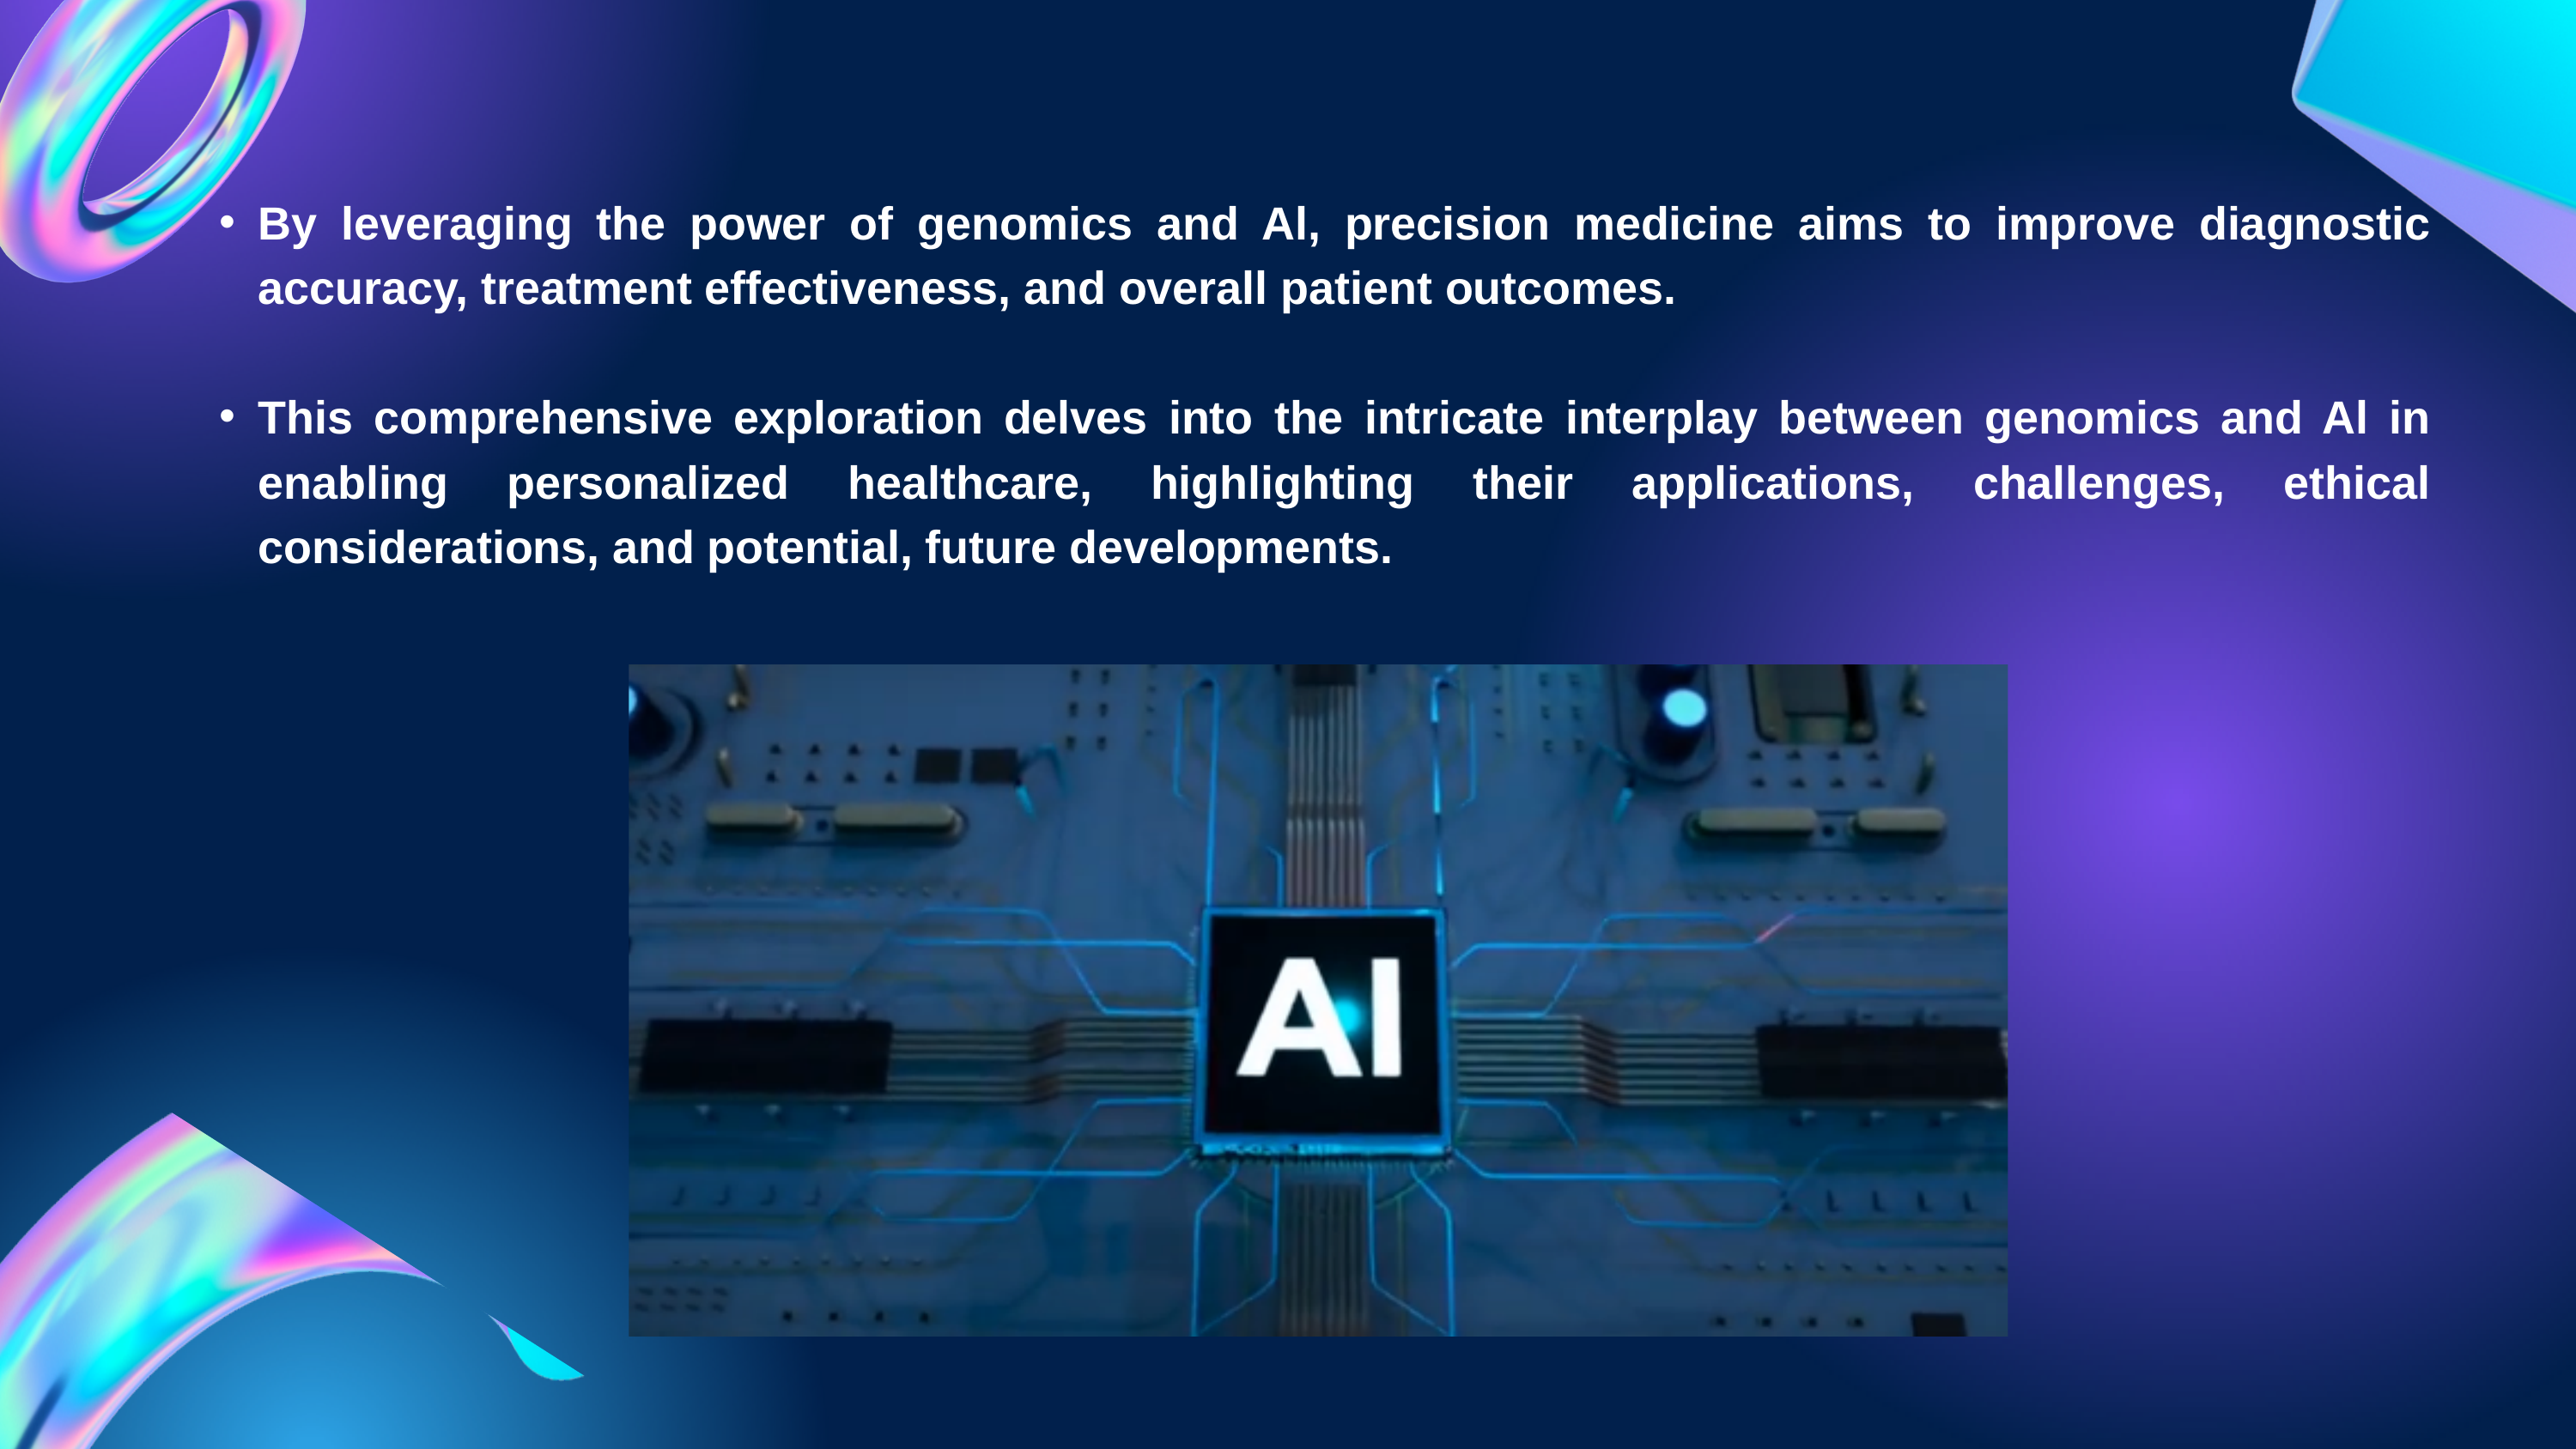

By leveraging the power of genomics and Al, precision medicine aims to improve diagnostic accuracy, treatment effectiveness, and overall patient outcomes.

This comprehensive exploration delves into the intricate interplay between genomics and Al in enabling personalized healthcare, highlighting their applications, challenges, ethical considerations, and potential, future developments.